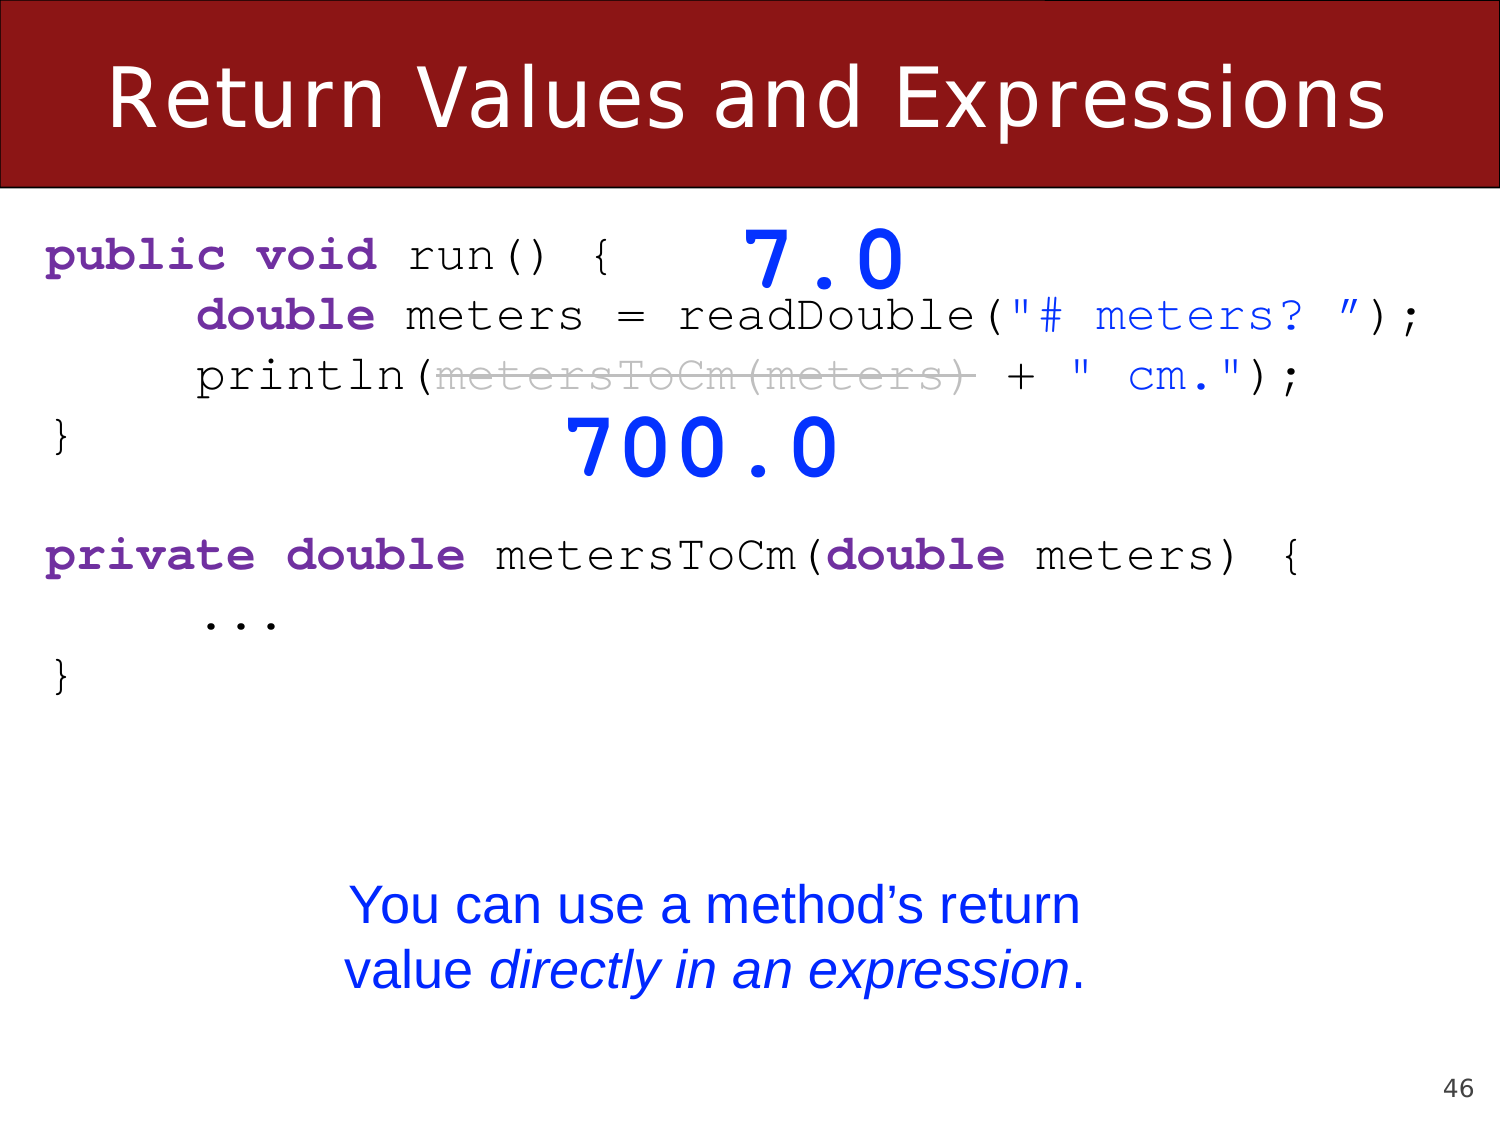

# Return Values and Expressions
7.0
public void run() {
	double meters = readDouble("# meters? ”);
	println(metersToCm(meters) + " cm.");
}

private double metersToCm(double meters) {
	...
}

700.0
You can use a method’s return value directly in an expression.